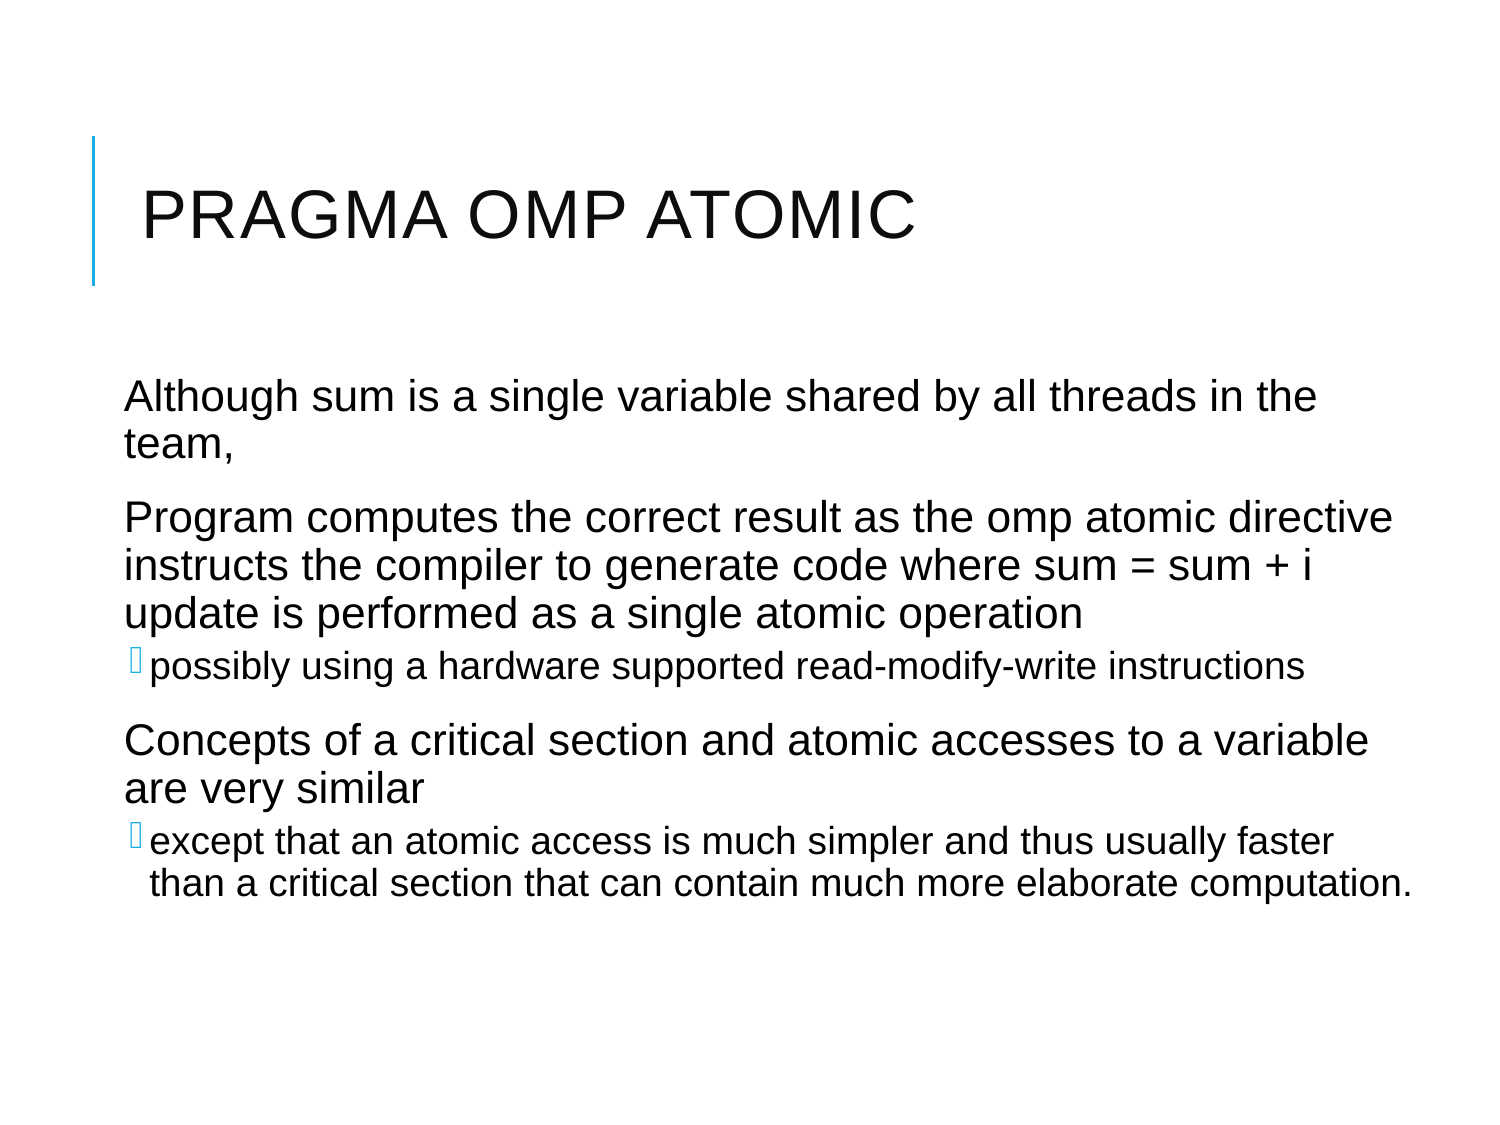

# pragma omp atomic
Although sum is a single variable shared by all threads in the team,
Program computes the correct result as the omp atomic directive instructs the compiler to generate code where sum = sum + i update is performed as a single atomic operation
possibly using a hardware supported read-modify-write instructions
Concepts of a critical section and atomic accesses to a variable are very similar
except that an atomic access is much simpler and thus usually faster than a critical section that can contain much more elaborate computation.